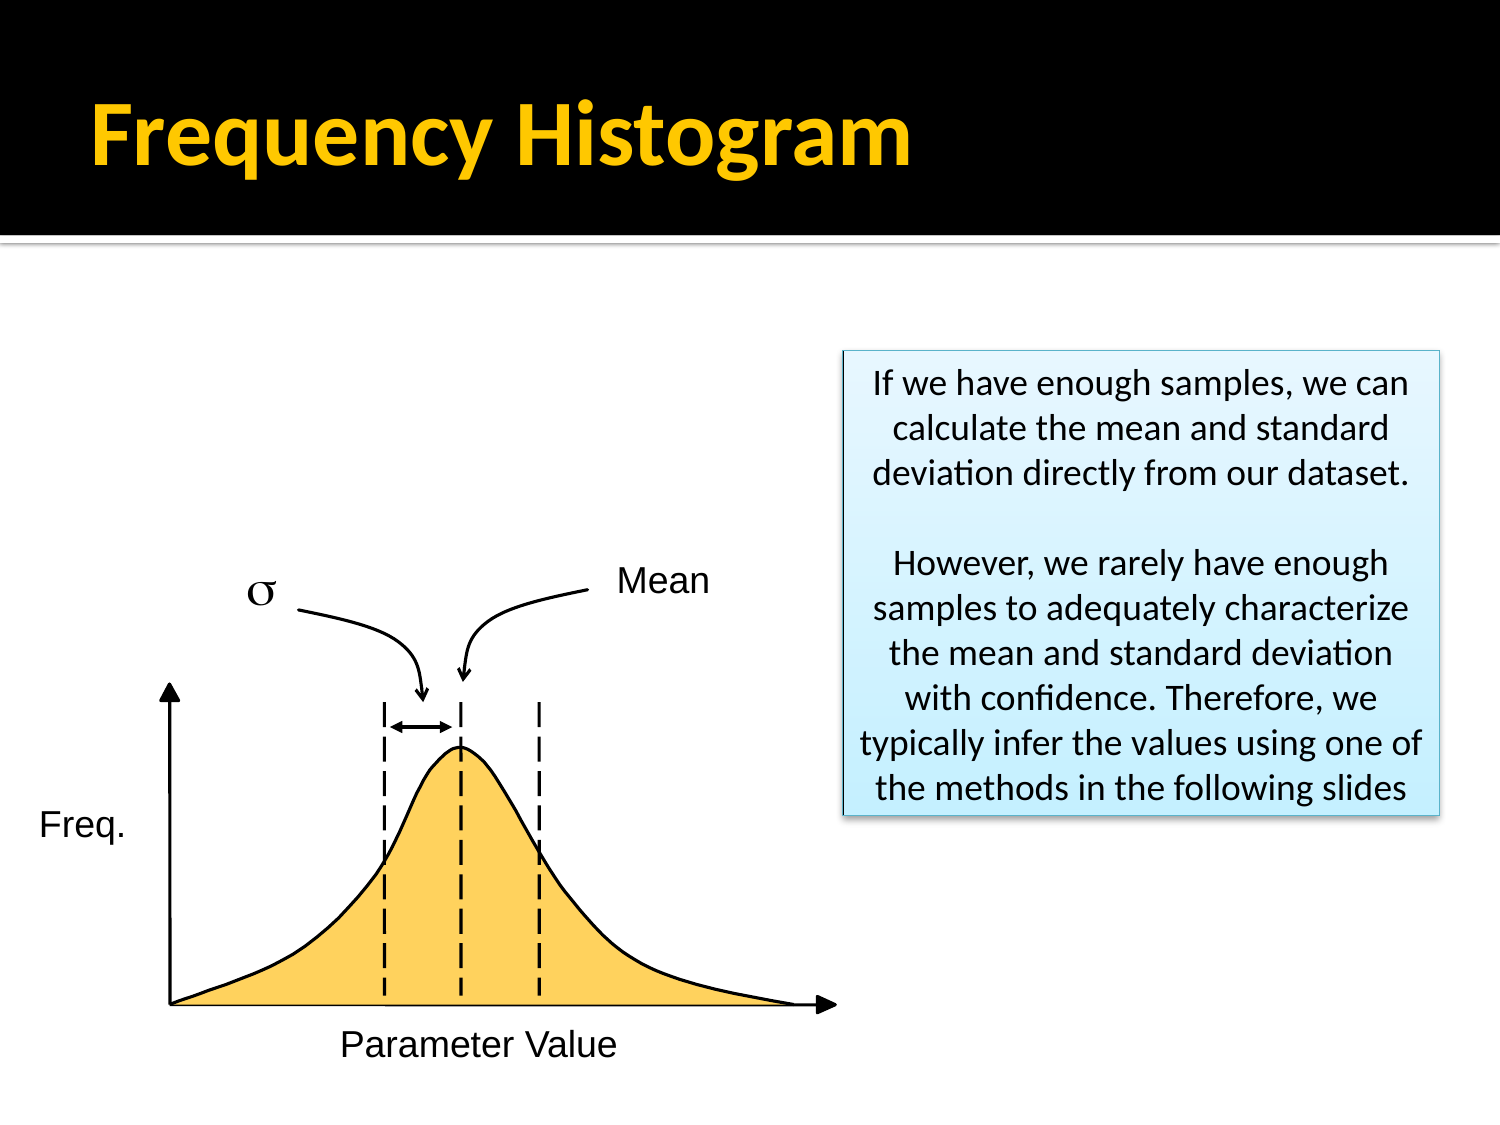

# Frequency Histogram
If we have enough samples, we can calculate the mean and standard deviation directly from our dataset.

However, we rarely have enough samples to adequately characterize the mean and standard deviation with confidence. Therefore, we typically infer the values using one of the methods in the following slides
σ
Mean

Freq.

Parameter Value